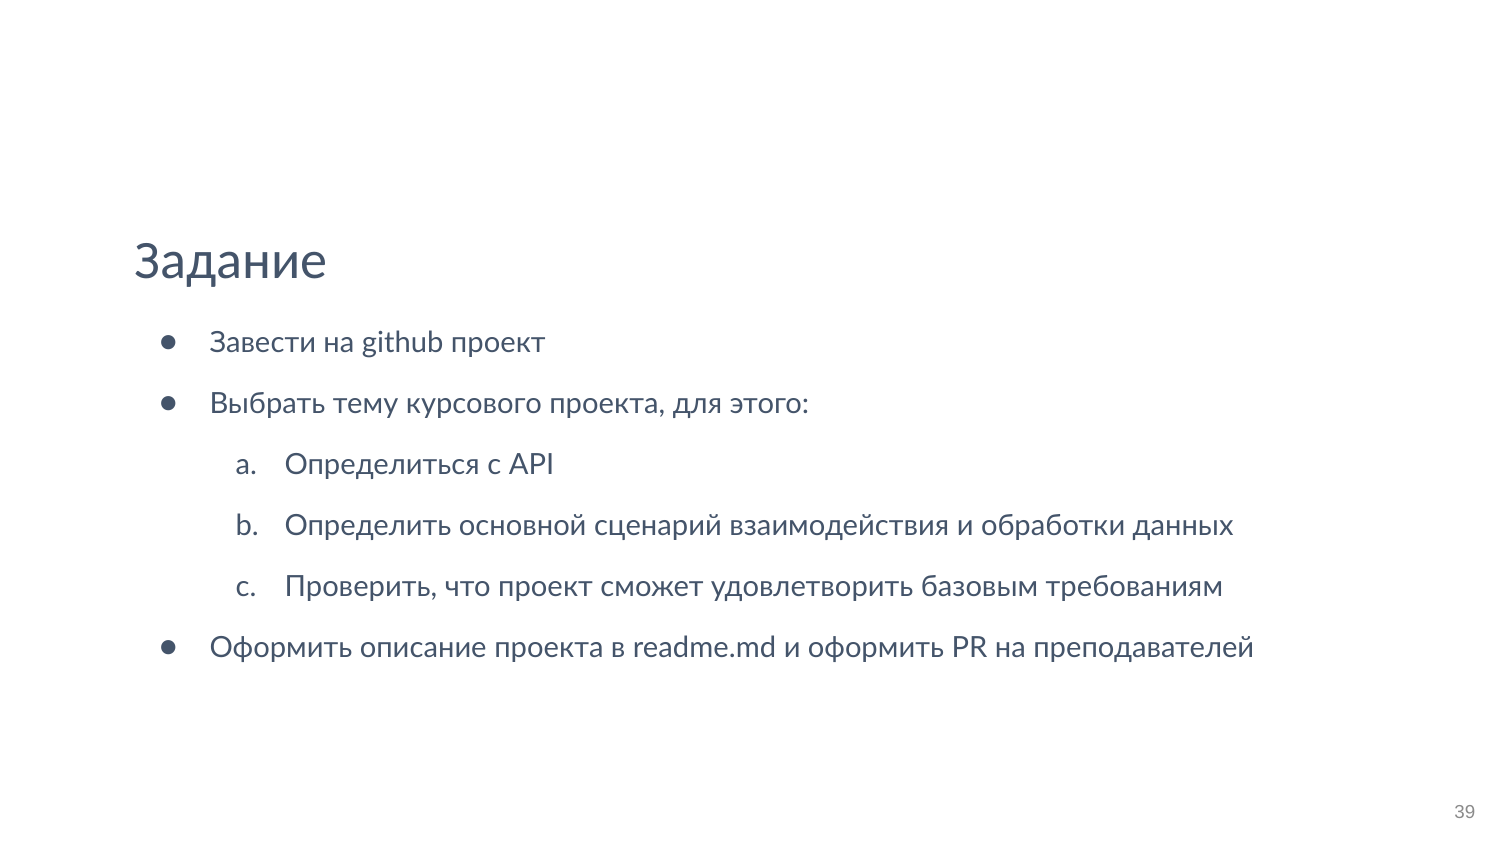

# Задание
Завести на github проект
Выбрать тему курсового проекта, для этого:
Определиться с API
Определить основной сценарий взаимодействия и обработки данных
Проверить, что проект сможет удовлетворить базовым требованиям
Оформить описание проекта в readme.md и оформить PR на преподавателей
39